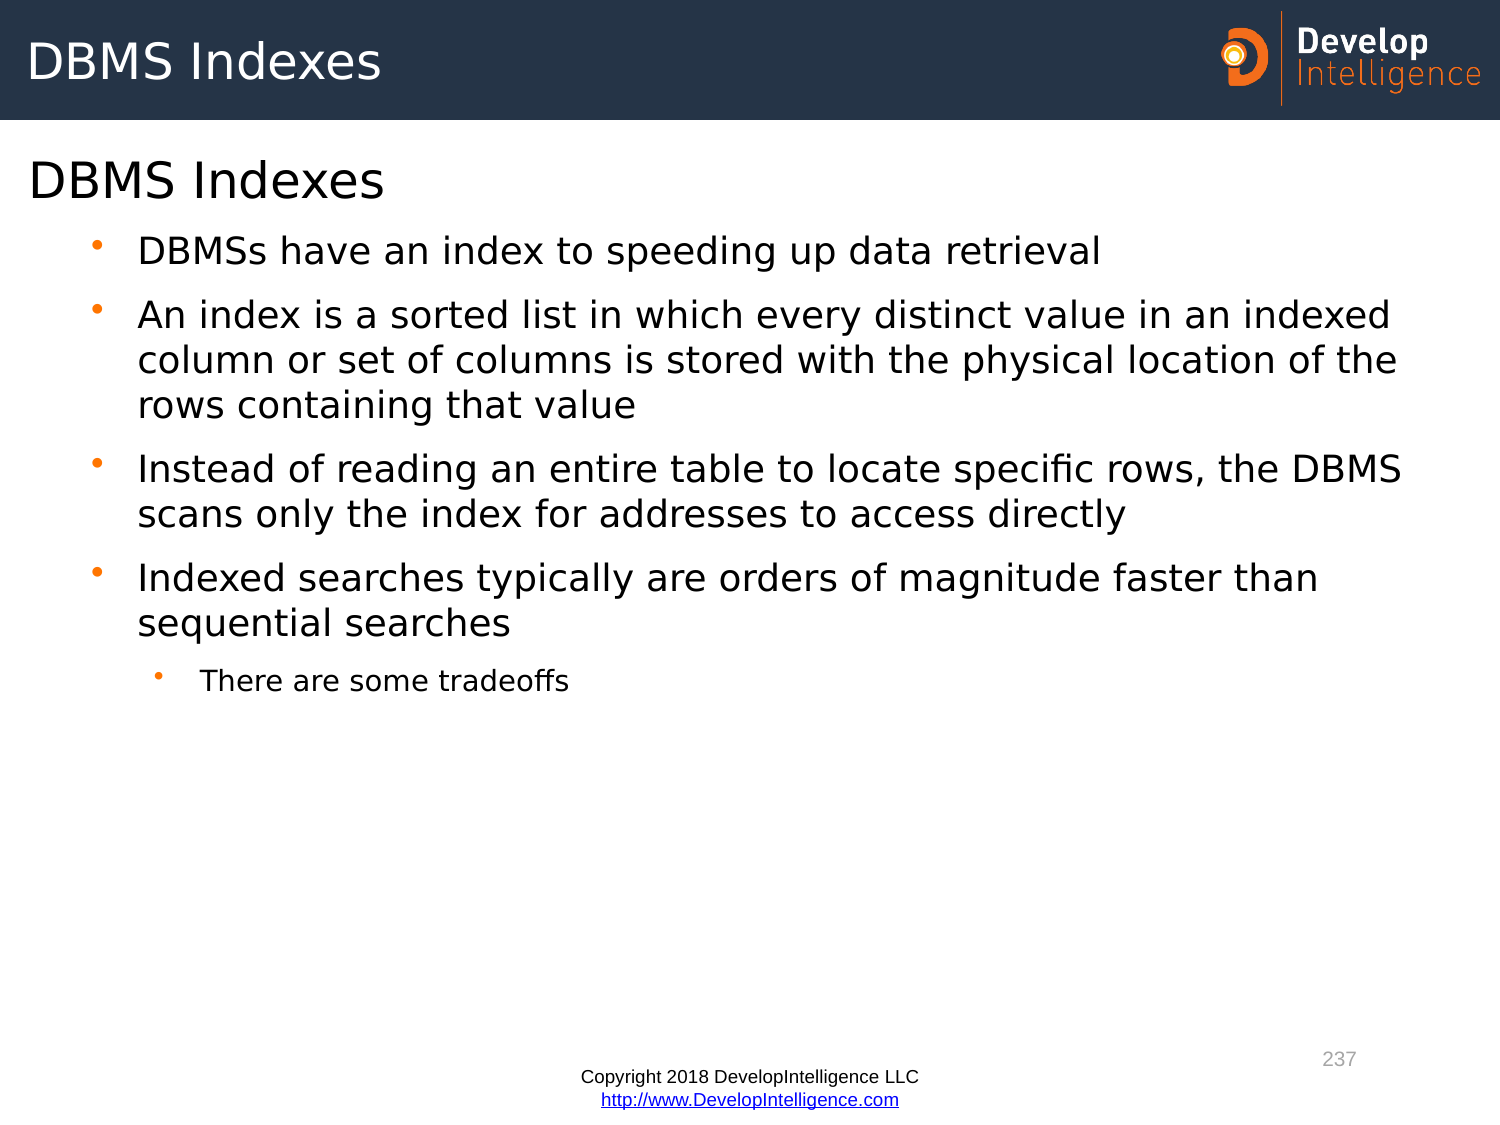

# DBMS Indexes
DBMS Indexes
DBMSs have an index to speeding up data retrieval
An index is a sorted list in which every distinct value in an indexed column or set of columns is stored with the physical location of the rows containing that value
Instead of reading an entire table to locate specific rows, the DBMS scans only the index for addresses to access directly
Indexed searches typically are orders of magnitude faster than sequential searches
There are some tradeoffs

237